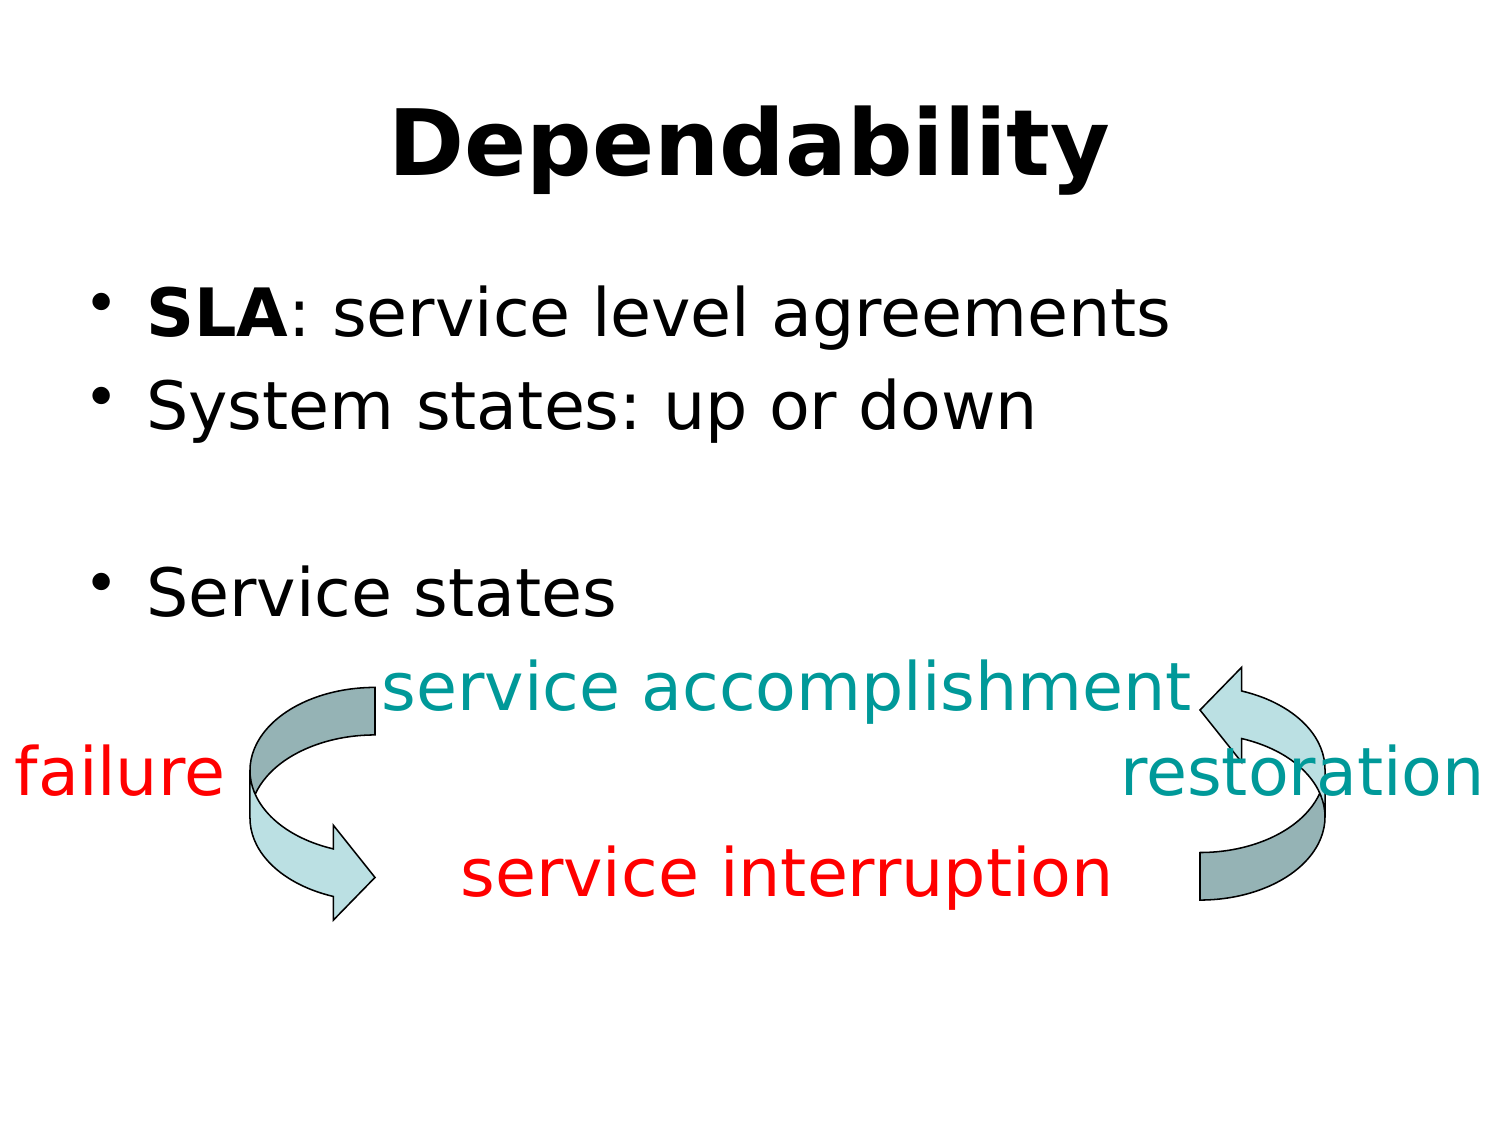

# Dependability
SLA: service level agreements
System states: up or down

Service states
service accomplishment

service interruption

failure
restoration